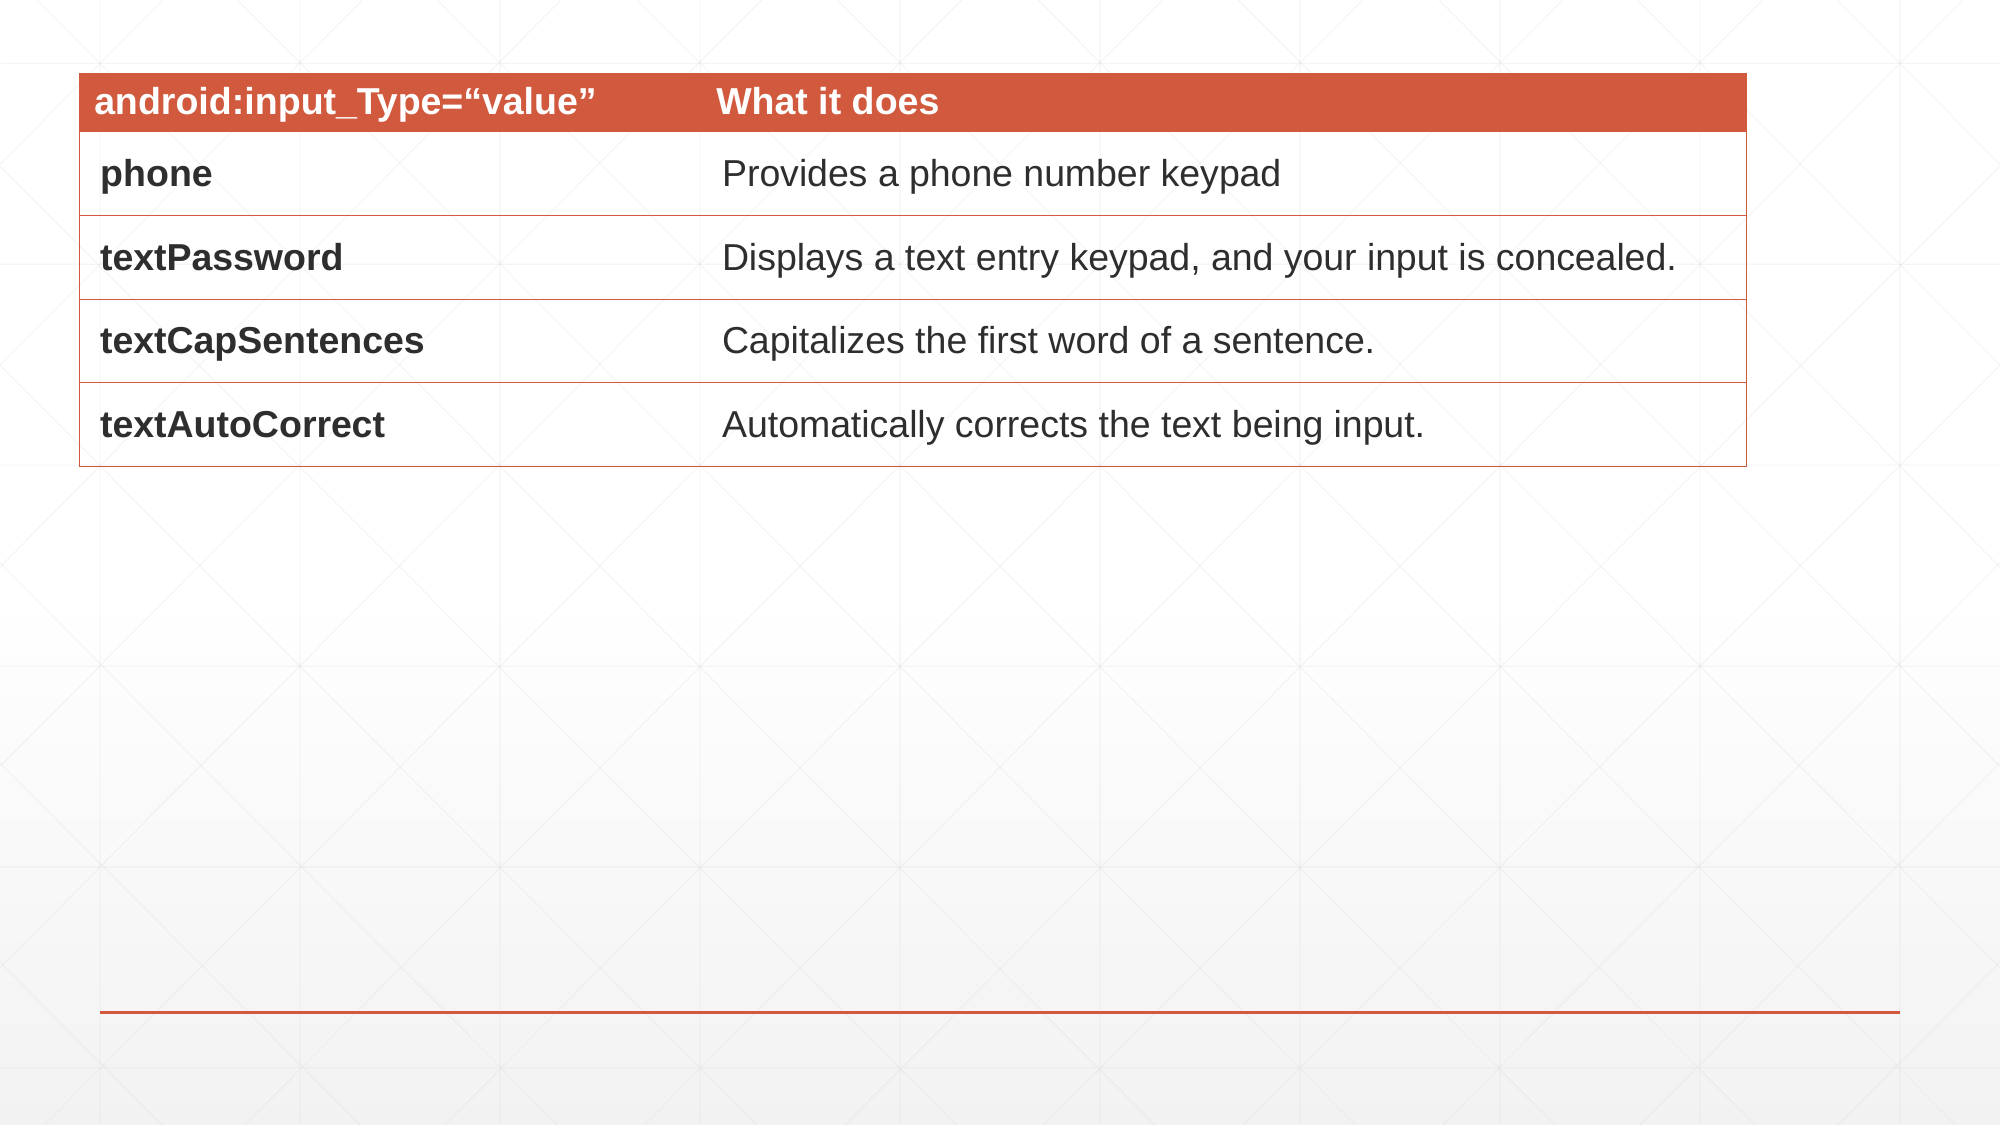

| android:input\_Type=“value” | What it does |
| --- | --- |
| phone | Provides a phone number keypad |
| textPassword | Displays a text entry keypad, and your input is concealed. |
| textCapSentences | Capitalizes the first word of a sentence. |
| textAutoCorrect | Automatically corrects the text being input. |